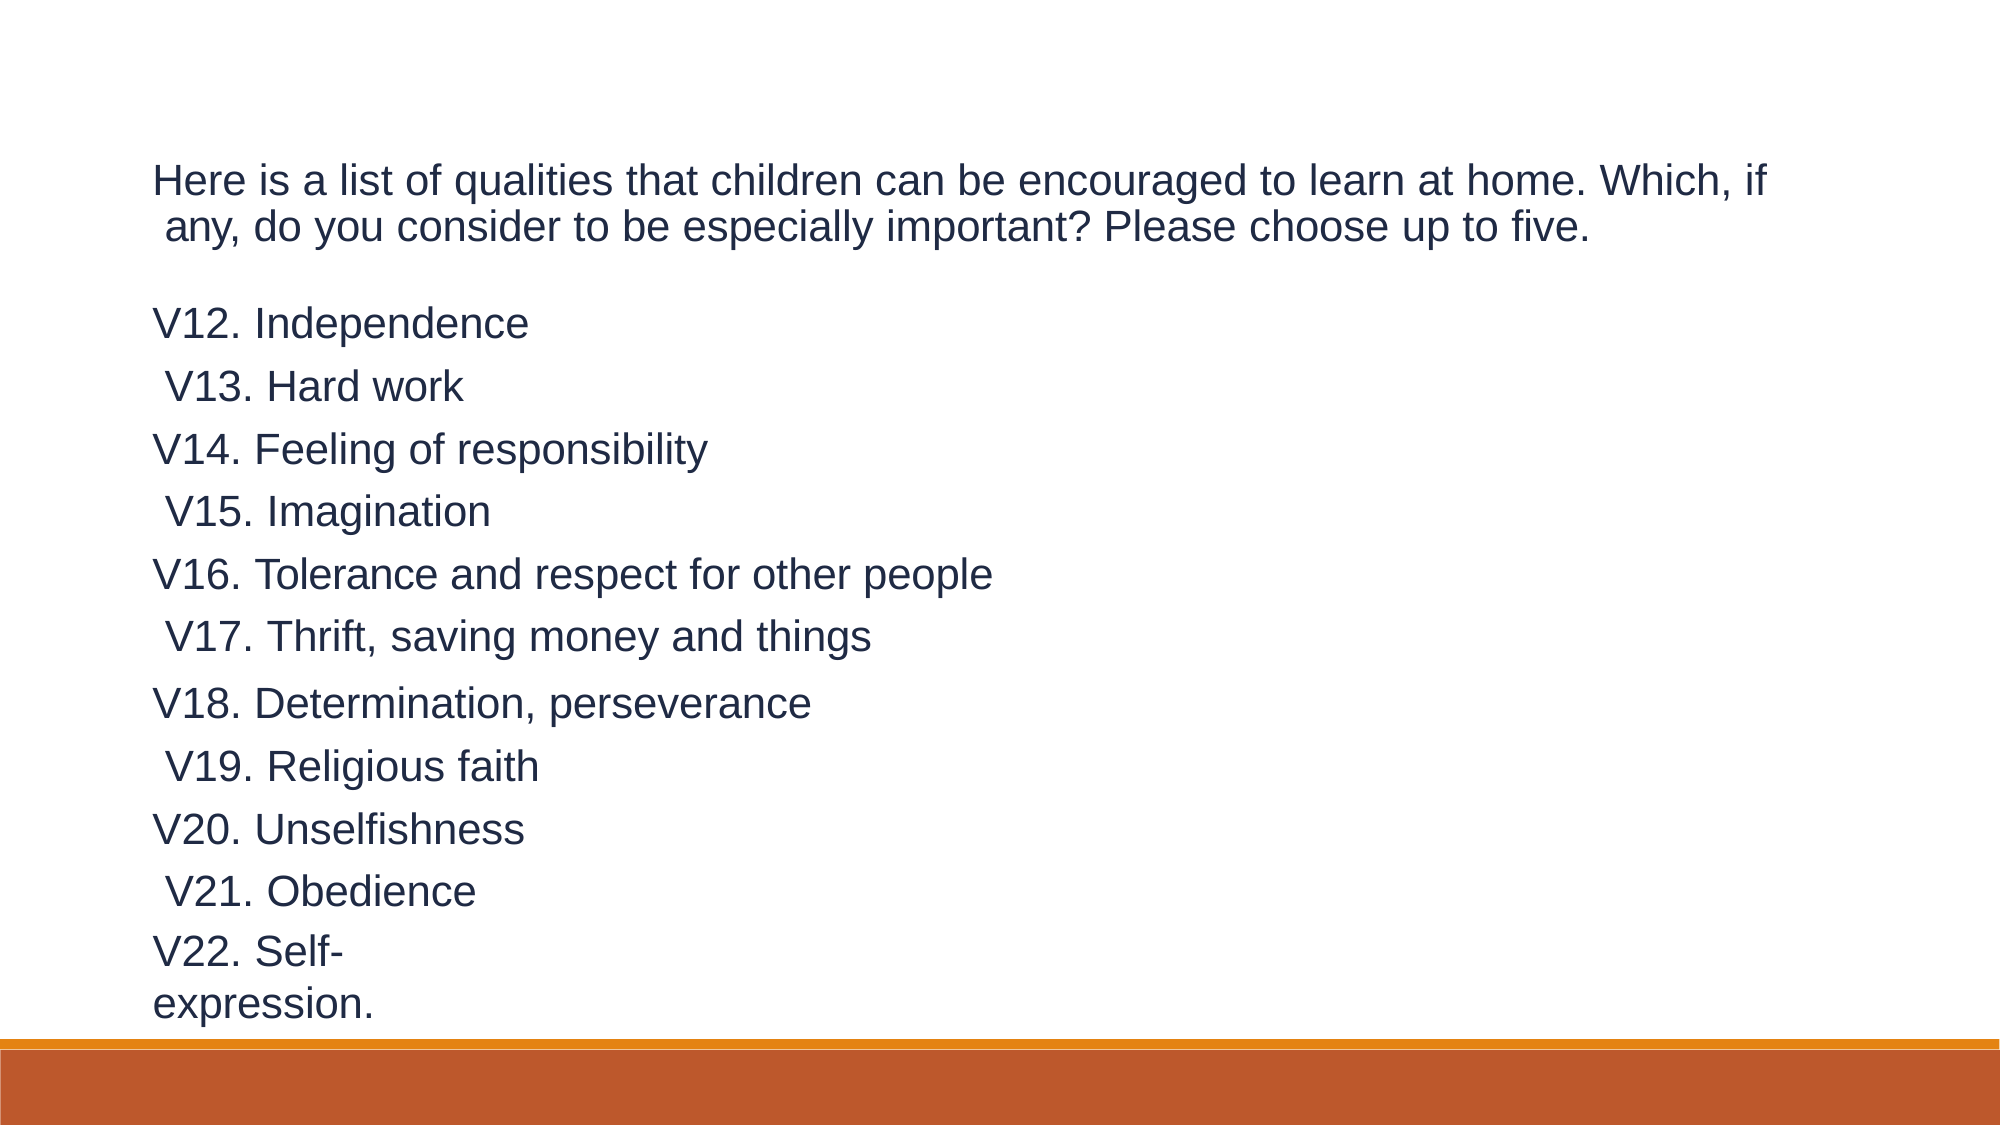

Here is a list of qualities that children can be encouraged to learn at home. Which, if  any, do you consider to be especially important? Please choose up to five.
V12. Independence  V13. Hard work
V14. Feeling of responsibility  V15. Imagination
V16. Tolerance and respect for other people  V17. Thrift, saving money and things
V18. Determination, perseverance  V19. Religious faith
V20. Unselfishness  V21. Obedience
V22. Self-expression.